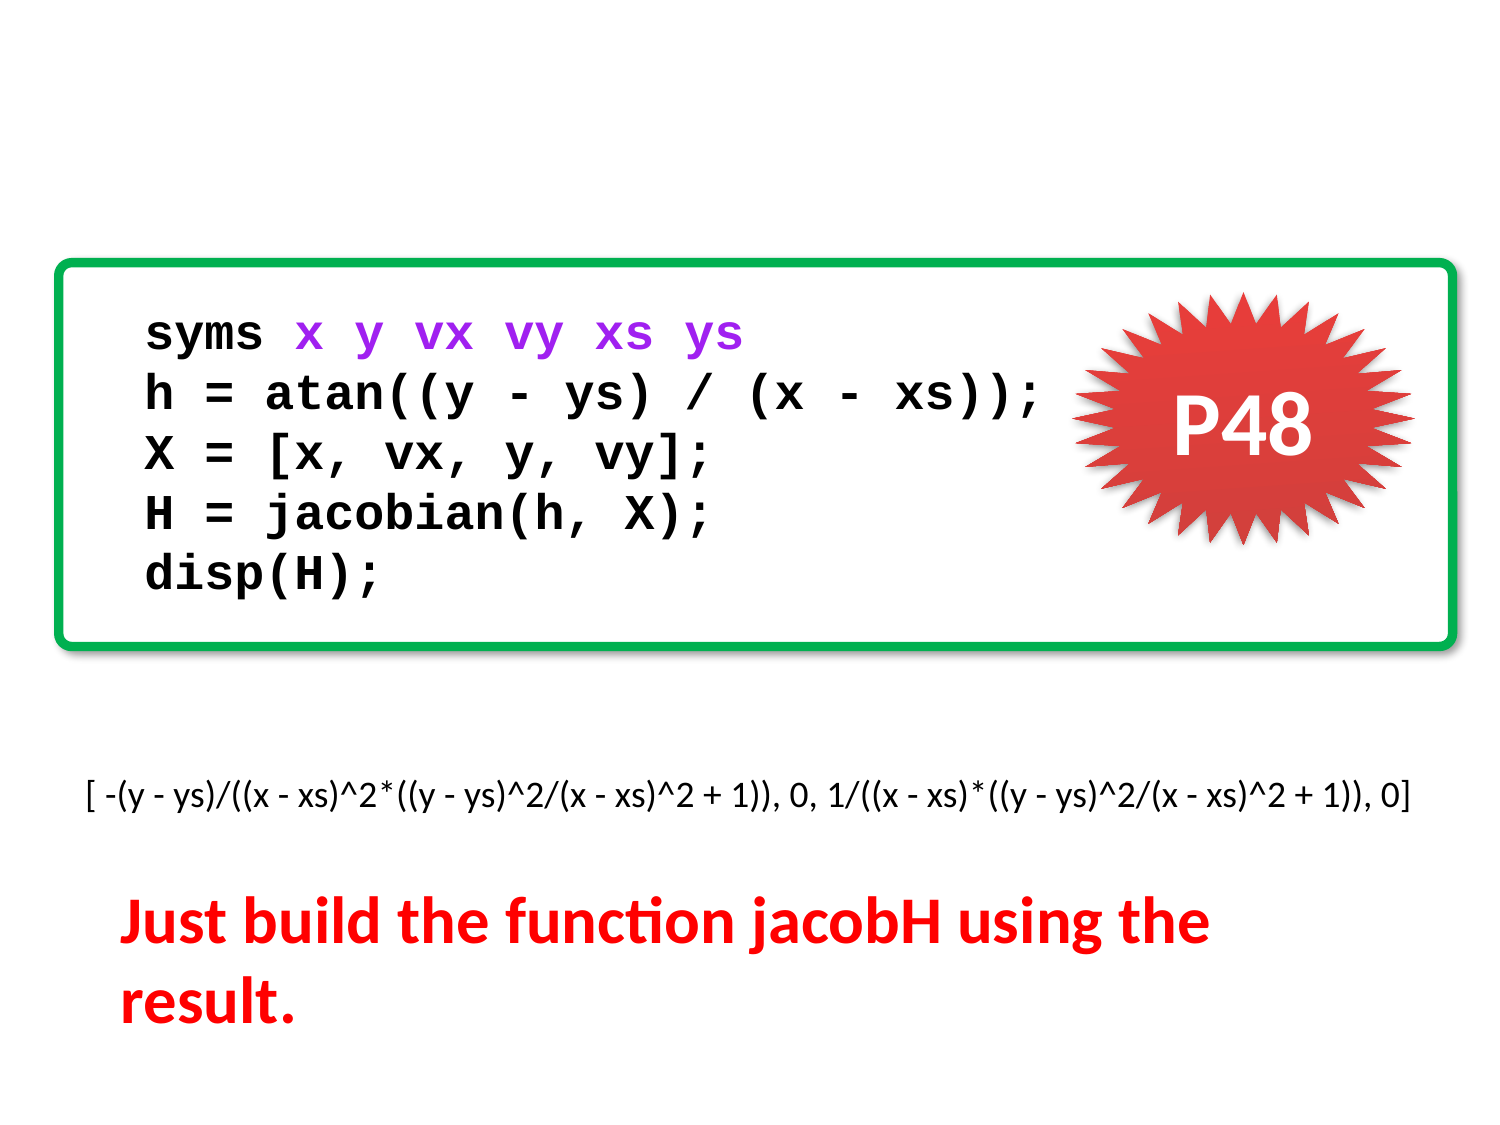

syms x y vx vy xs ys
h = atan((y - ys) / (x - xs));
X = [x, vx, y, vy];
H = jacobian(h, X);
disp(H);
P48
[ -(y - ys)/((x - xs)^2*((y - ys)^2/(x - xs)^2 + 1)), 0, 1/((x - xs)*((y - ys)^2/(x - xs)^2 + 1)), 0]
Just build the function jacobH using the result.